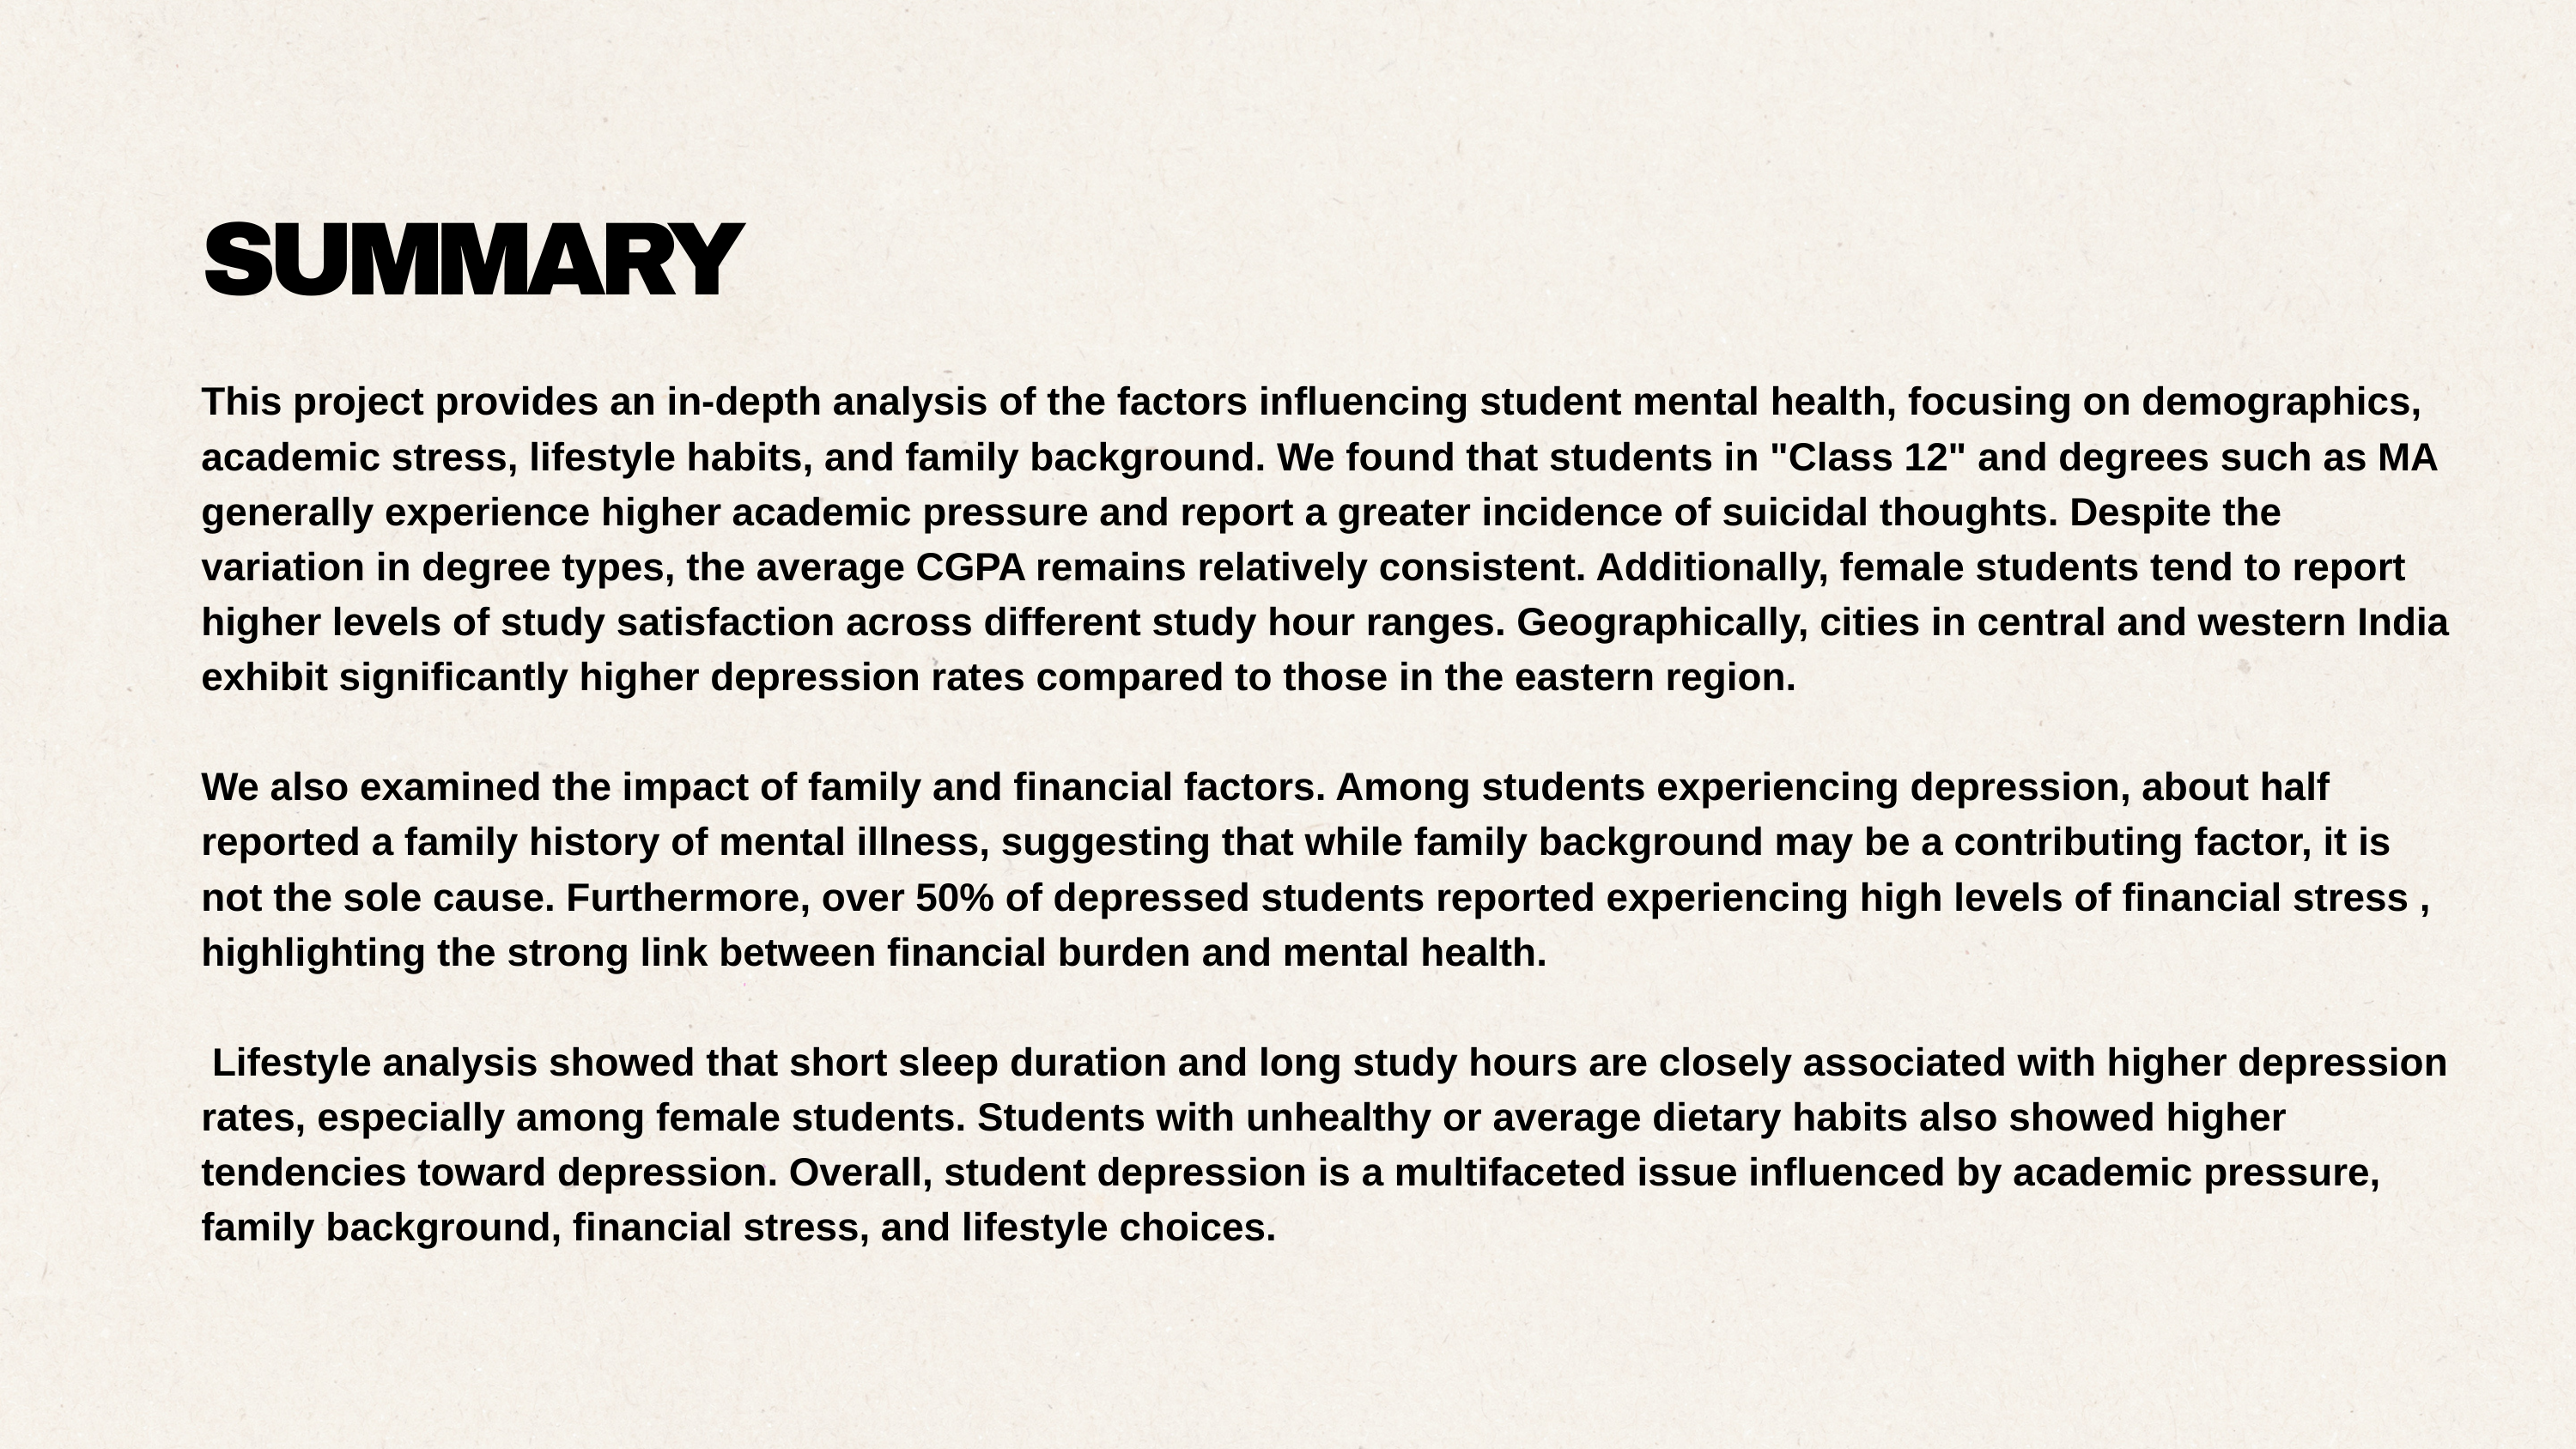

SUMMARY

This project provides an in-depth analysis of the factors influencing student mental health, focusing on demographics, academic stress, lifestyle habits, and family background. We found that students in "Class 12" and degrees such as MA generally experience higher academic pressure and report a greater incidence of suicidal thoughts. Despite the variation in degree types, the average CGPA remains relatively consistent. Additionally, female students tend to report higher levels of study satisfaction across different study hour ranges. Geographically, cities in central and western India exhibit significantly higher depression rates compared to those in the eastern region.

We also examined the impact of family and financial factors. Among students experiencing depression, about half reported a family history of mental illness, suggesting that while family background may be a contributing factor, it is not the sole cause. Furthermore, over 50% of depressed students reported experiencing high levels of financial stress , highlighting the strong link between financial burden and mental health.

 Lifestyle analysis showed that short sleep duration and long study hours are closely associated with higher depression rates, especially among female students. Students with unhealthy or average dietary habits also showed higher tendencies toward depression. Overall, student depression is a multifaceted issue influenced by academic pressure, family background, financial stress, and lifestyle choices.